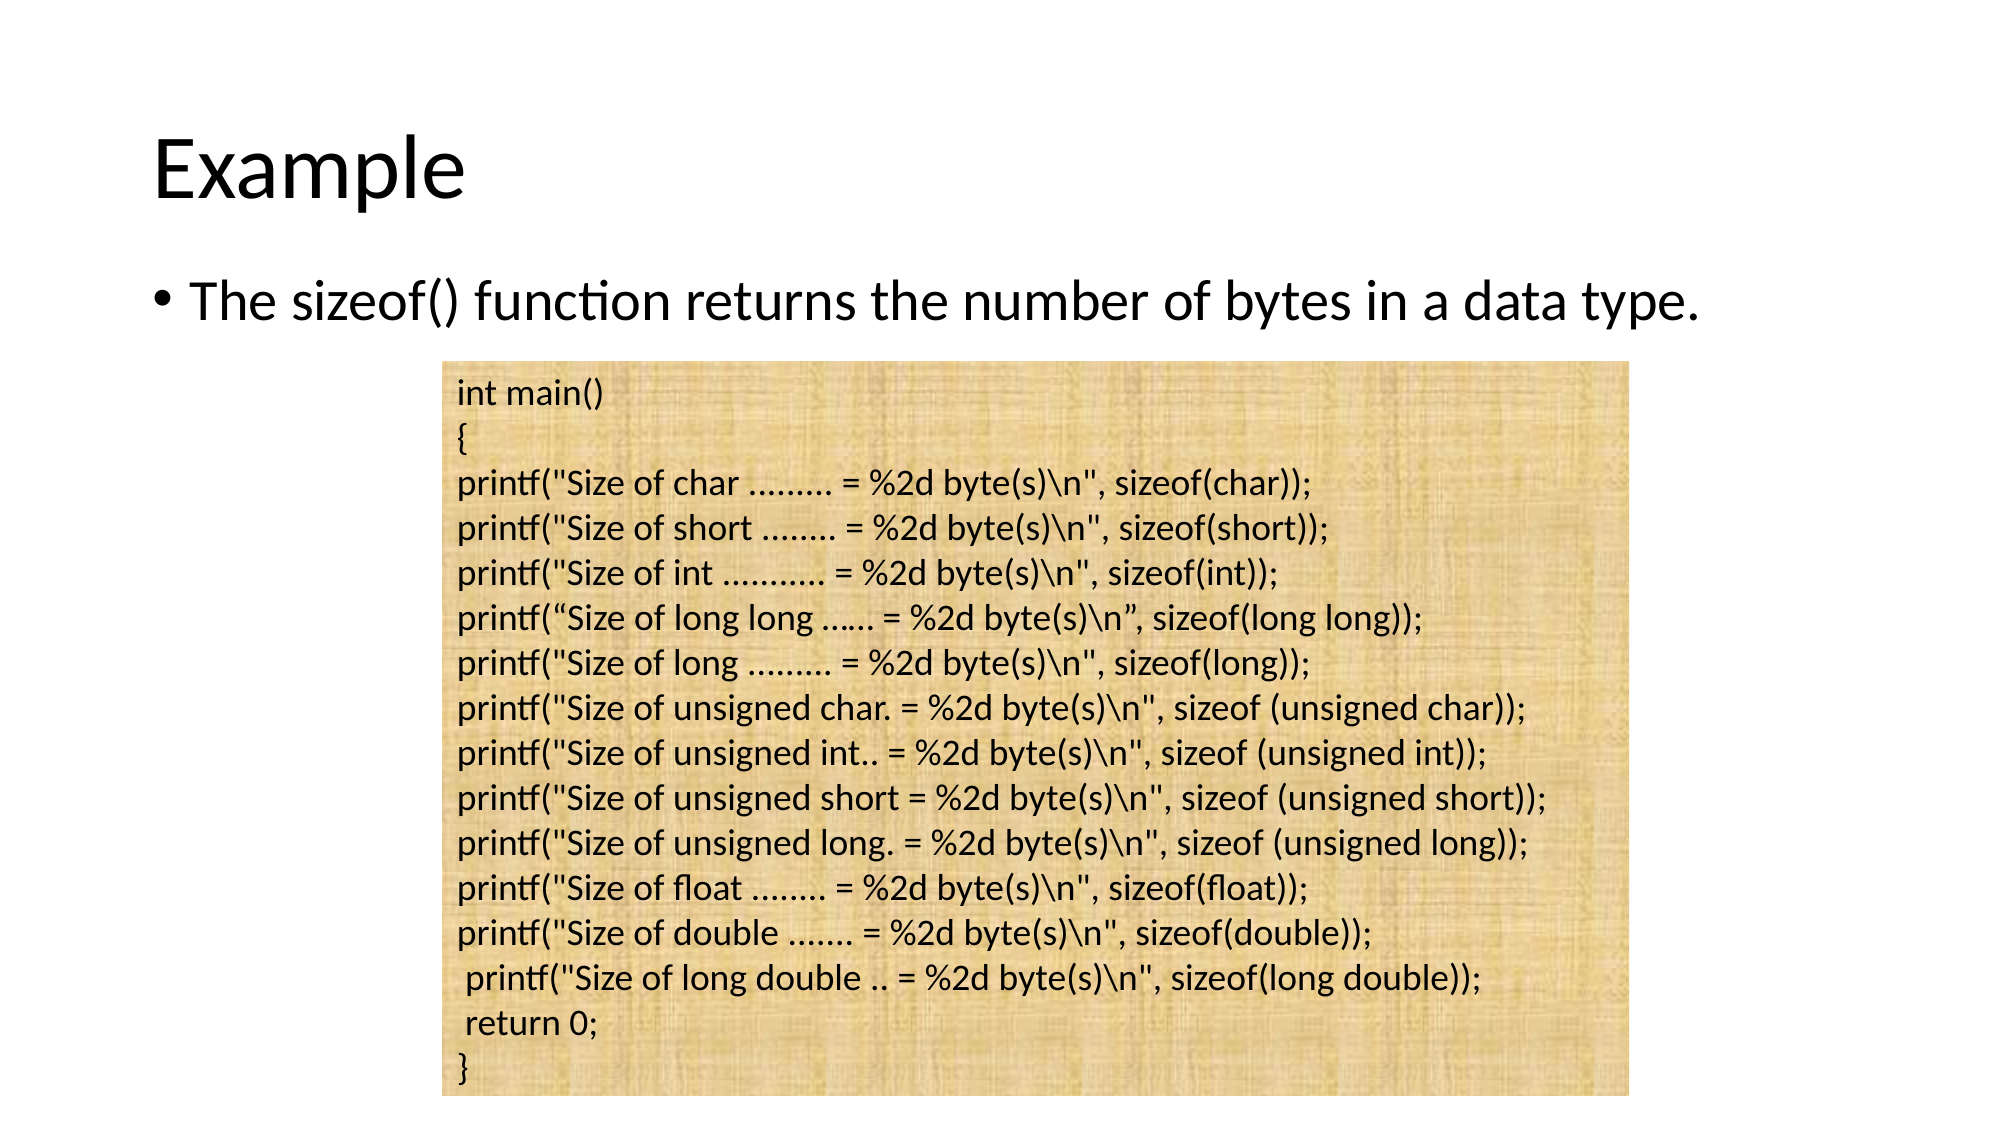

# Example
The sizeof() function returns the number of bytes in a data type.

int main()
{
printf("Size of char ......... = %2d byte(s)\n", sizeof(char));
printf("Size of short ........ = %2d byte(s)\n", sizeof(short));
printf("Size of int ........... = %2d byte(s)\n", sizeof(int));
printf(“Size of long long …… = %2d byte(s)\n”, sizeof(long long));
printf("Size of long ......... = %2d byte(s)\n", sizeof(long));
printf("Size of unsigned char. = %2d byte(s)\n", sizeof (unsigned char)); printf("Size of unsigned int.. = %2d byte(s)\n", sizeof (unsigned int)); printf("Size of unsigned short = %2d byte(s)\n", sizeof (unsigned short)); printf("Size of unsigned long. = %2d byte(s)\n", sizeof (unsigned long)); printf("Size of float ........ = %2d byte(s)\n", sizeof(float));
printf("Size of double ....... = %2d byte(s)\n", sizeof(double));
 printf("Size of long double .. = %2d byte(s)\n", sizeof(long double));
 return 0;
}